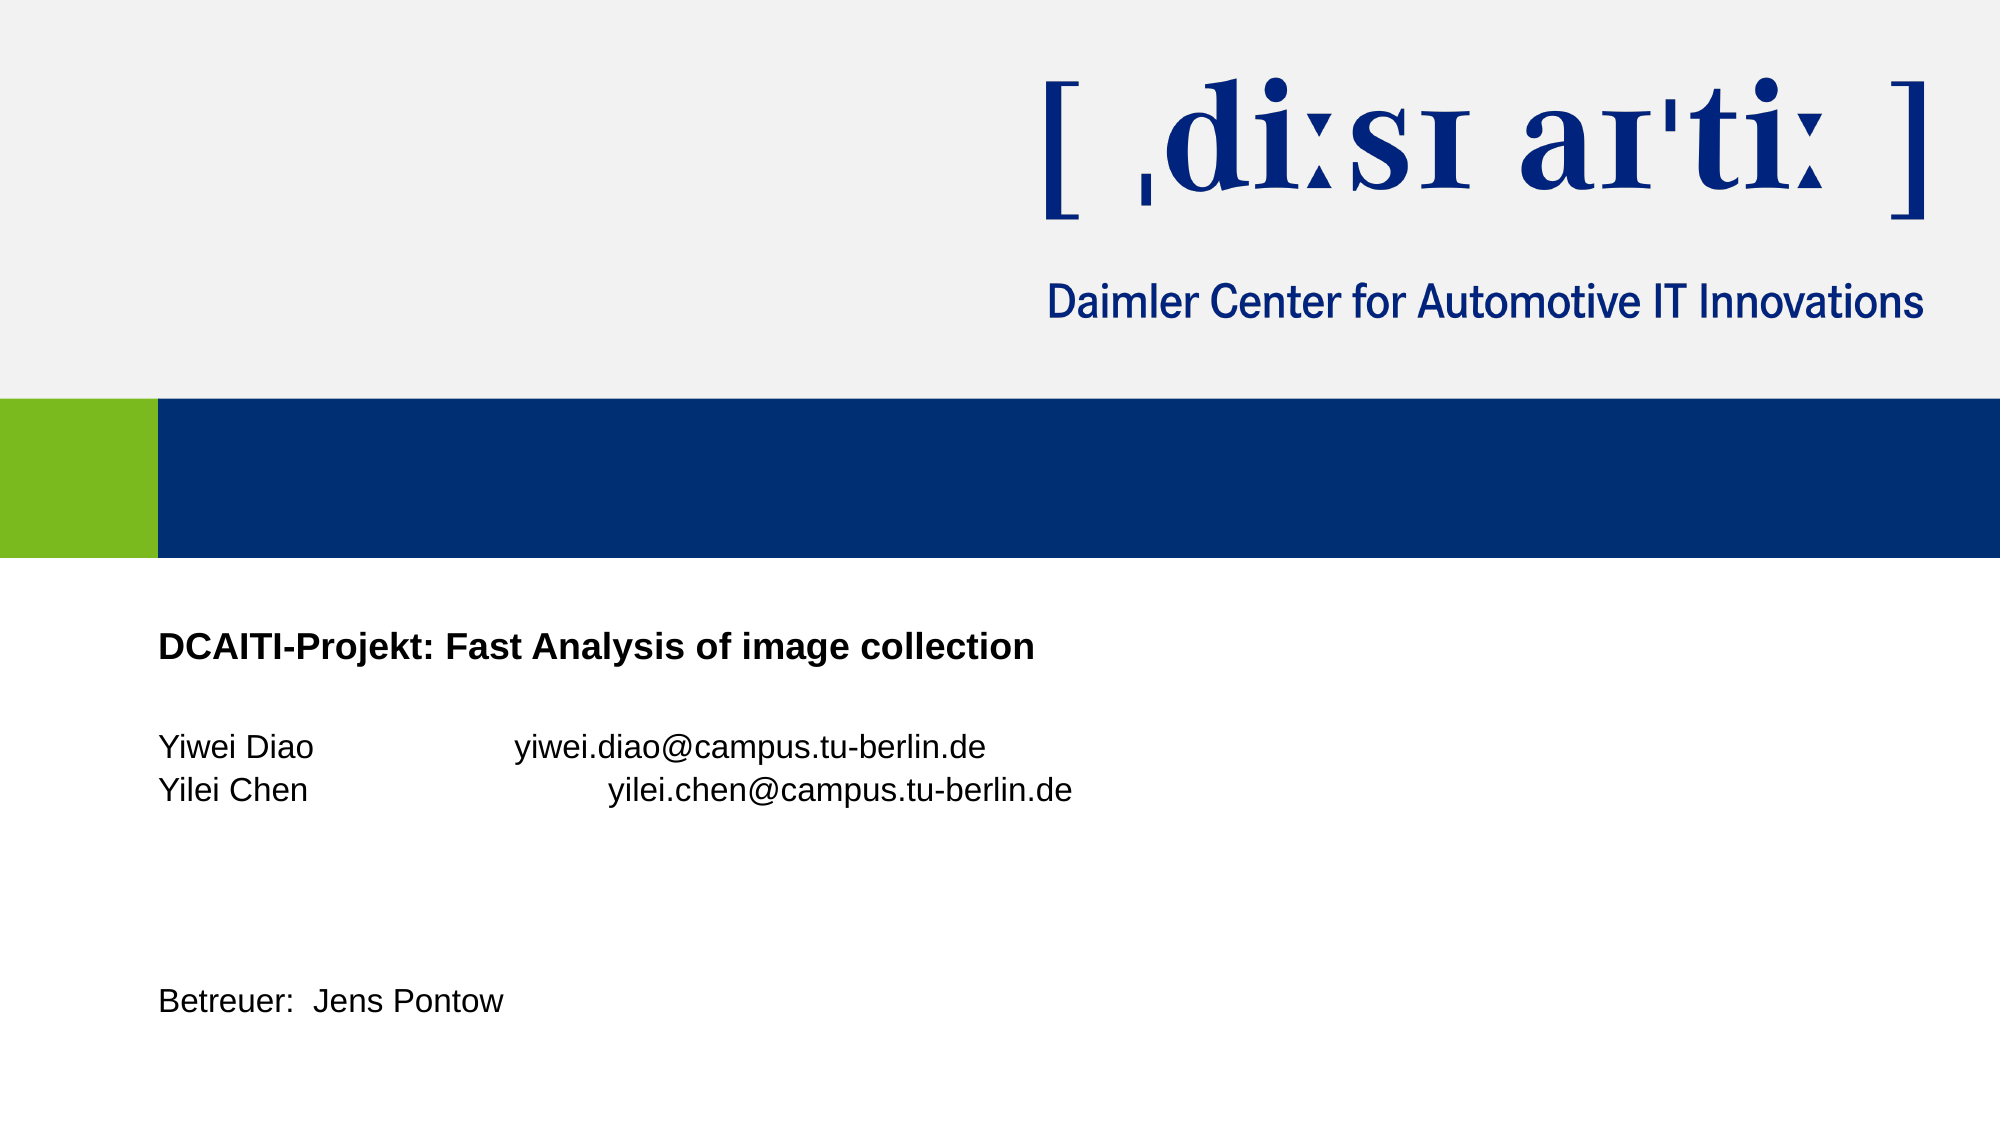

# DCAITI-Projekt: Fast Analysis of image collection

Yiwei Diao    		yiwei.diao@campus.tu-berlin.de
Yilei Chen   		yilei.chen@campus.tu-berlin.de

Betreuer:  Jens Pontow